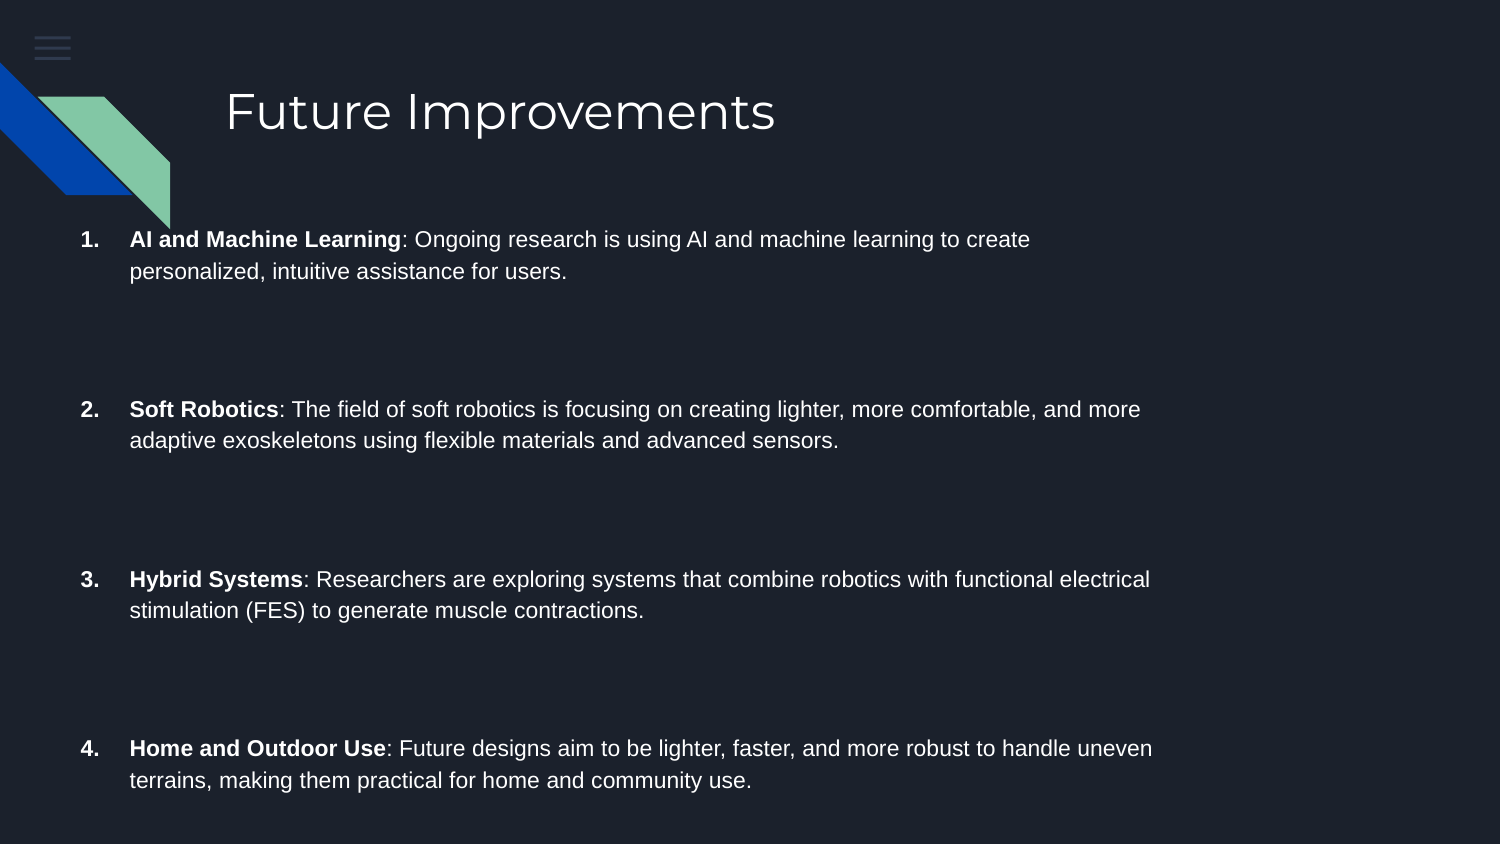

# Future Improvements
AI and Machine Learning: Ongoing research is using AI and machine learning to create personalized, intuitive assistance for users.

Soft Robotics: The field of soft robotics is focusing on creating lighter, more comfortable, and more adaptive exoskeletons using flexible materials and advanced sensors.

Hybrid Systems: Researchers are exploring systems that combine robotics with functional electrical stimulation (FES) to generate muscle contractions.

Home and Outdoor Use: Future designs aim to be lighter, faster, and more robust to handle uneven terrains, making them practical for home and community use.